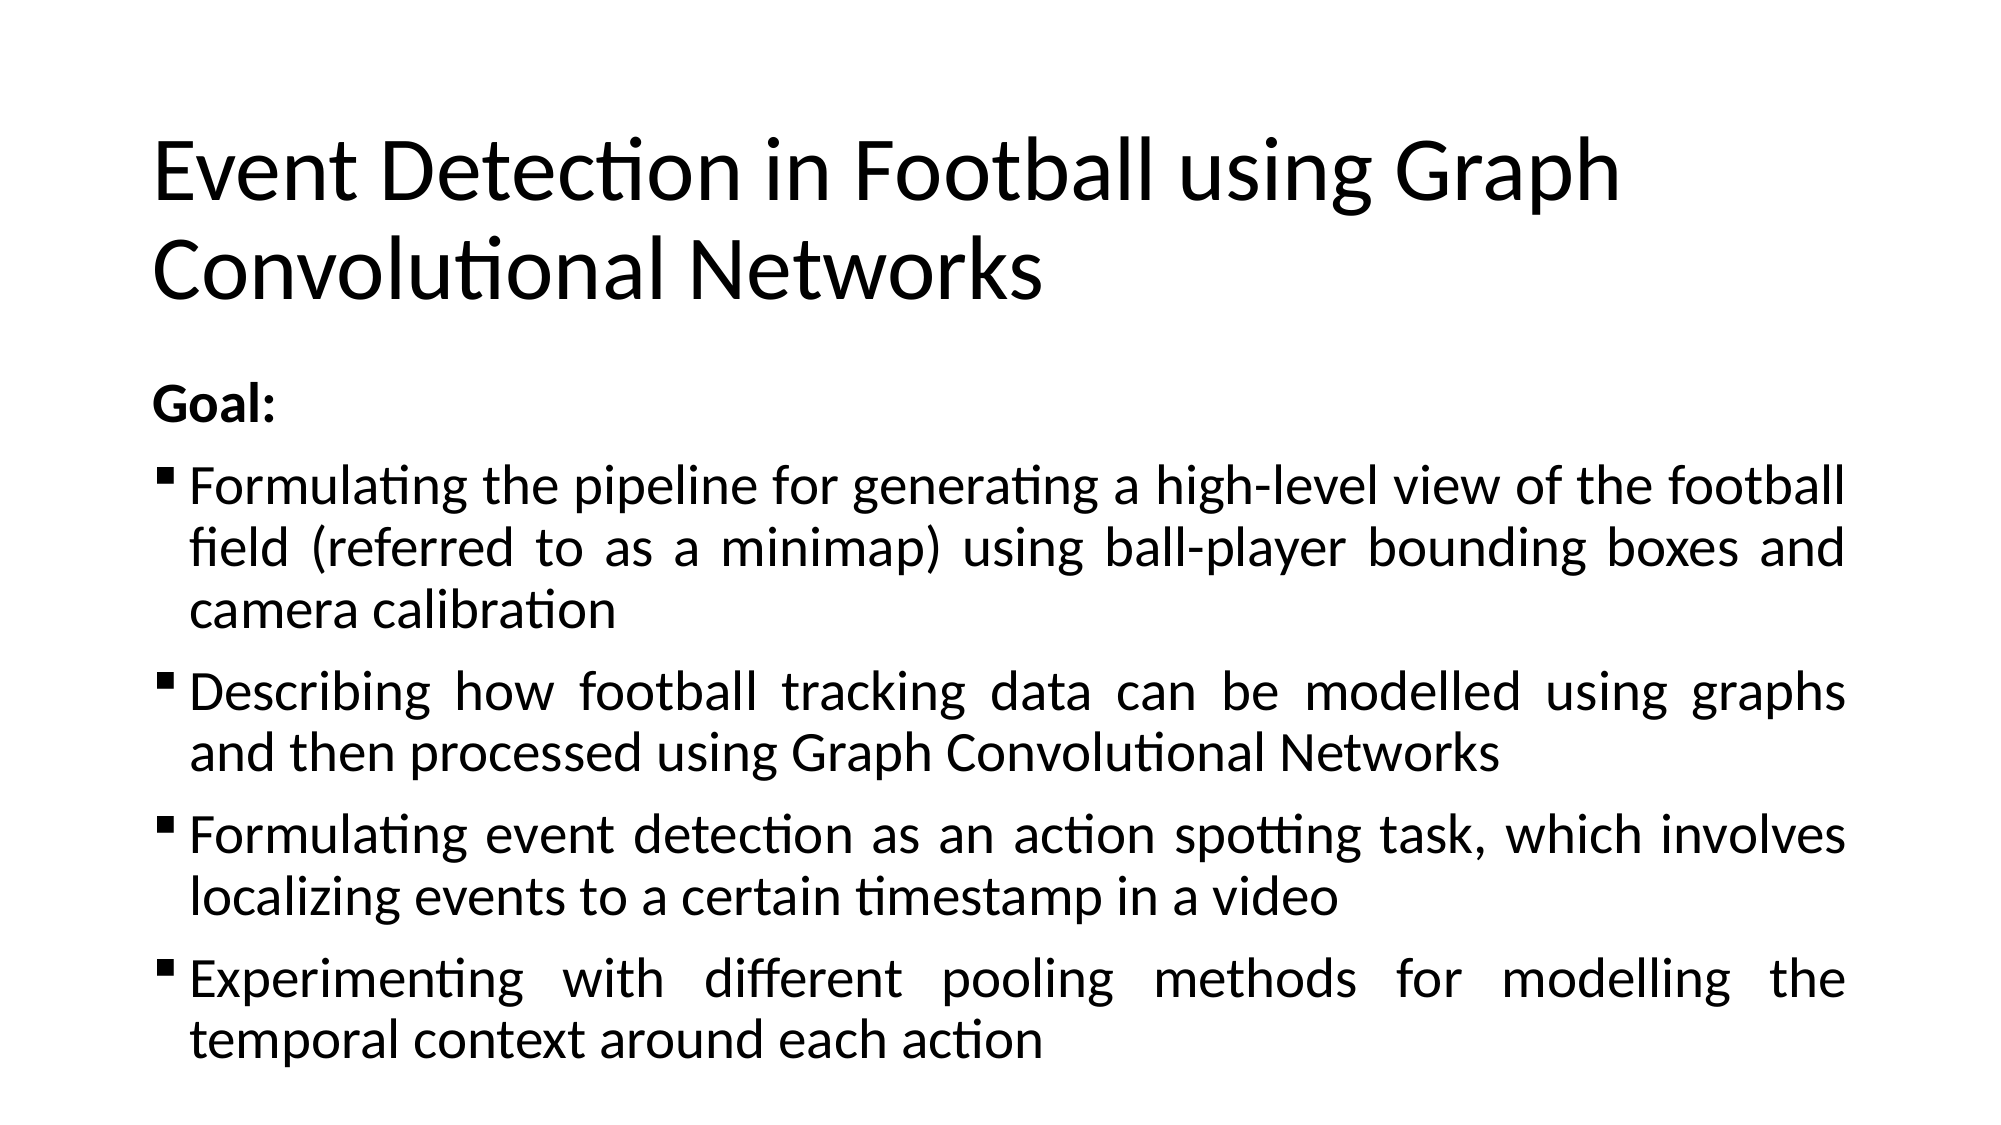

# Event Detection in Football using Graph Convolutional Networks
Goal:
Formulating the pipeline for generating a high-level view of the football field (referred to as a minimap) using ball-player bounding boxes and camera calibration
Describing how football tracking data can be modelled using graphs and then processed using Graph Convolutional Networks
Formulating event detection as an action spotting task, which involves localizing events to a certain timestamp in a video
Experimenting with different pooling methods for modelling the temporal context around each action